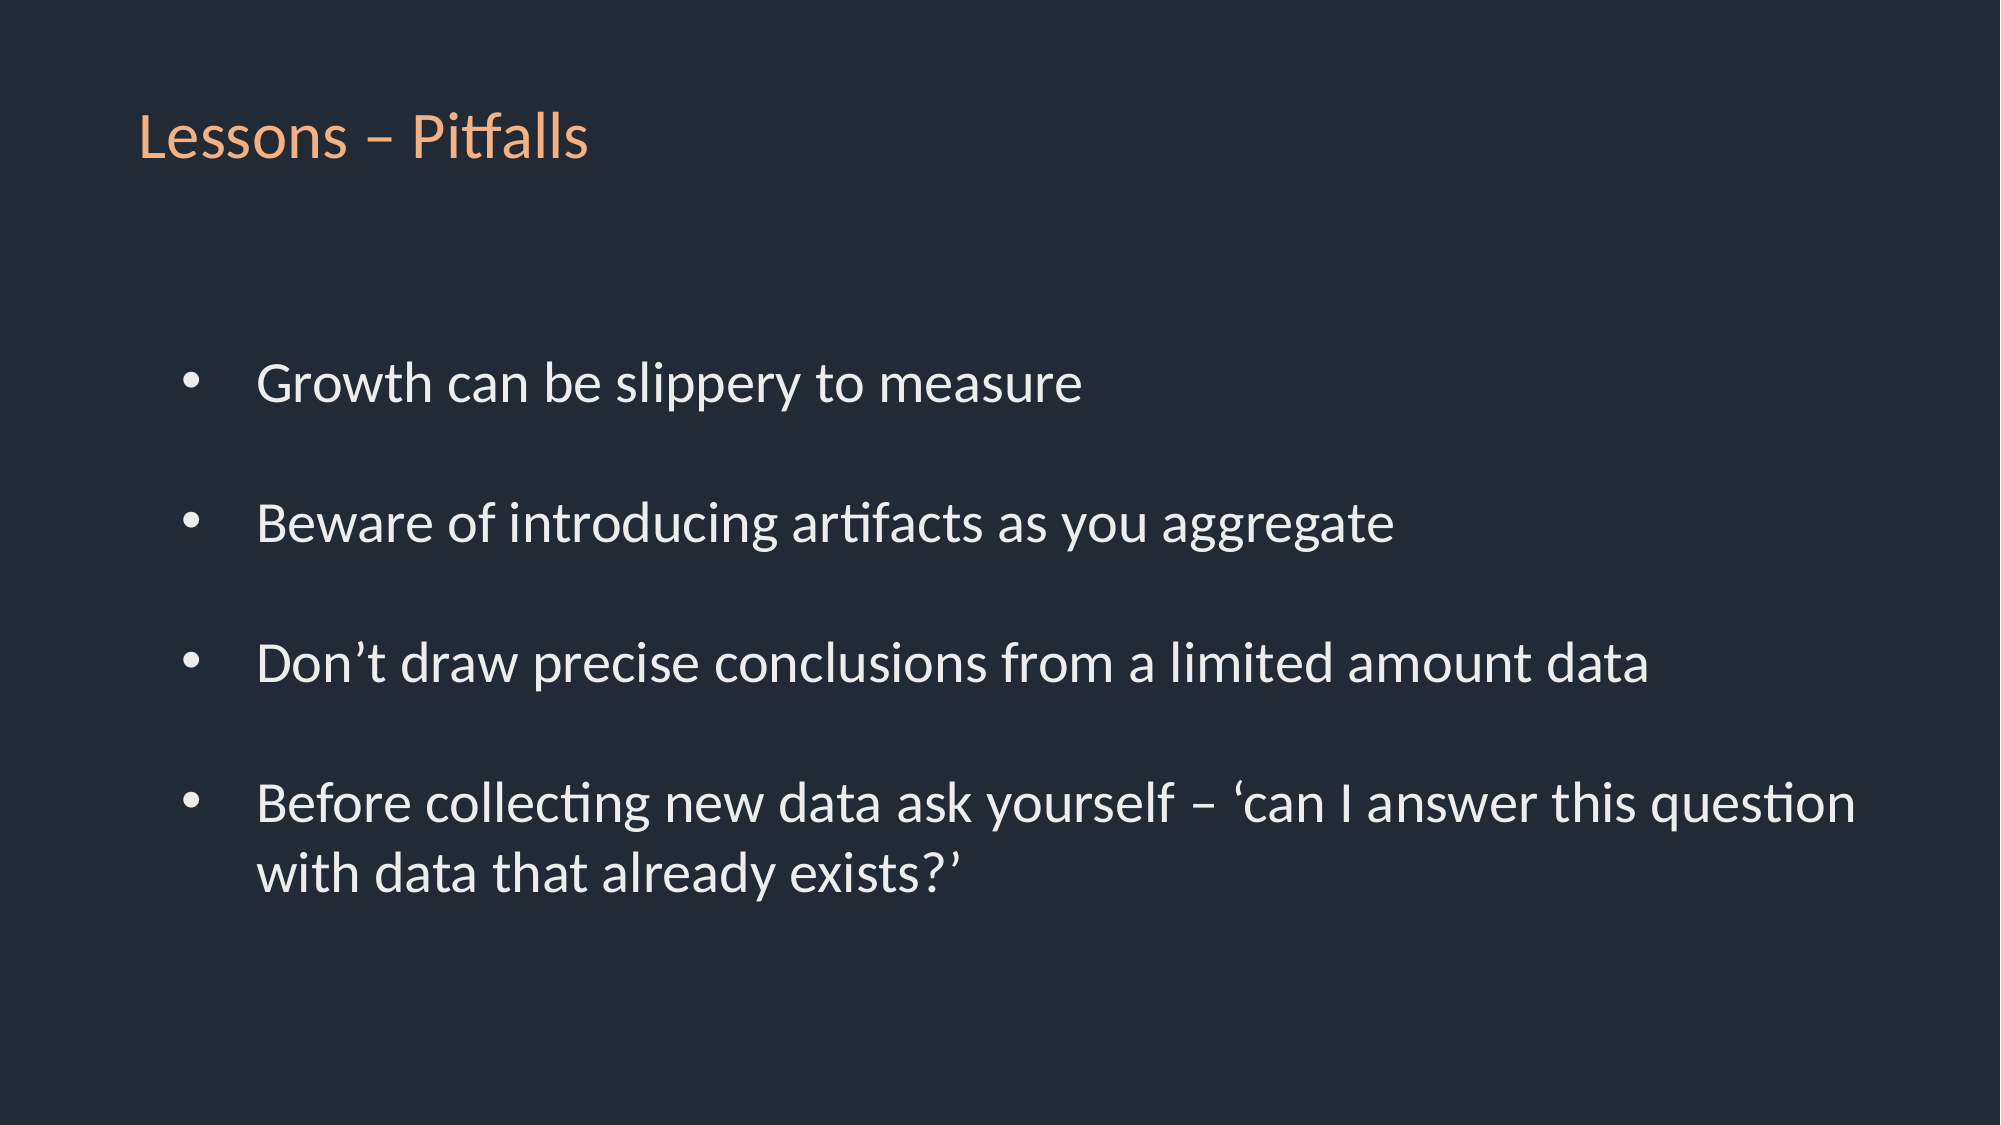

Lessons – Pitfalls
Growth can be slippery to measure

Beware of introducing artifacts as you aggregate

Don’t draw precise conclusions from a limited amount data

Before collecting new data ask yourself – ‘can I answer this question with data that already exists?’